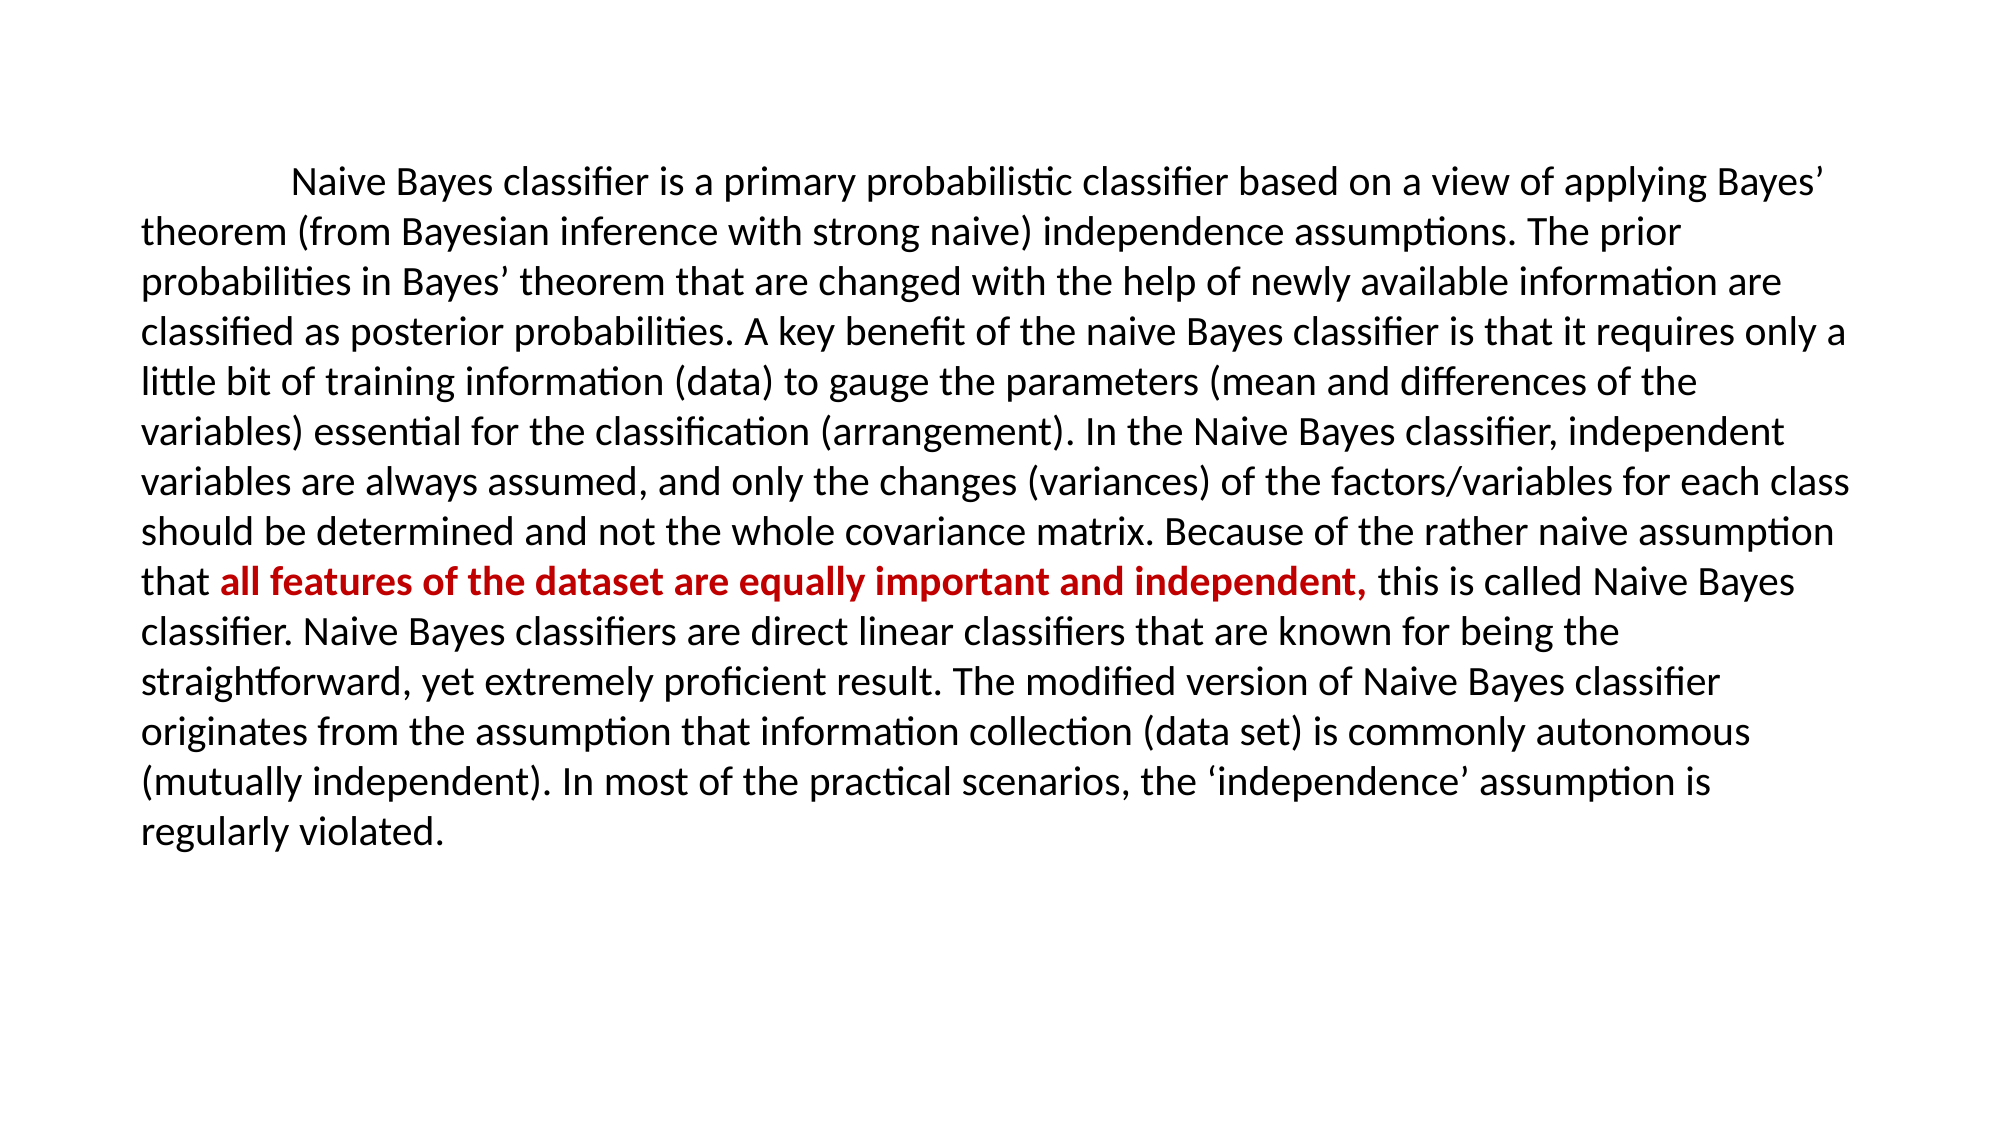

Naive Bayes classifier is a primary probabilistic classifier based on a view of applying Bayes’ theorem (from Bayesian inference with strong naive) independence assumptions. The prior probabilities in Bayes’ theorem that are changed with the help of newly available information are classified as posterior probabilities. A key benefit of the naive Bayes classifier is that it requires only a little bit of training information (data) to gauge the parameters (mean and differences of the variables) essential for the classification (arrangement). In the Naive Bayes classifier, independent variables are always assumed, and only the changes (variances) of the factors/variables for each class should be determined and not the whole covariance matrix. Because of the rather naive assumption that all features of the dataset are equally important and independent, this is called Naive Bayes classifier. Naive Bayes classifiers are direct linear classifiers that are known for being the straightforward, yet extremely proficient result. The modified version of Naive Bayes classifier originates from the assumption that information collection (data set) is commonly autonomous (mutually independent). In most of the practical scenarios, the ‘independence’ assumption is regularly violated.